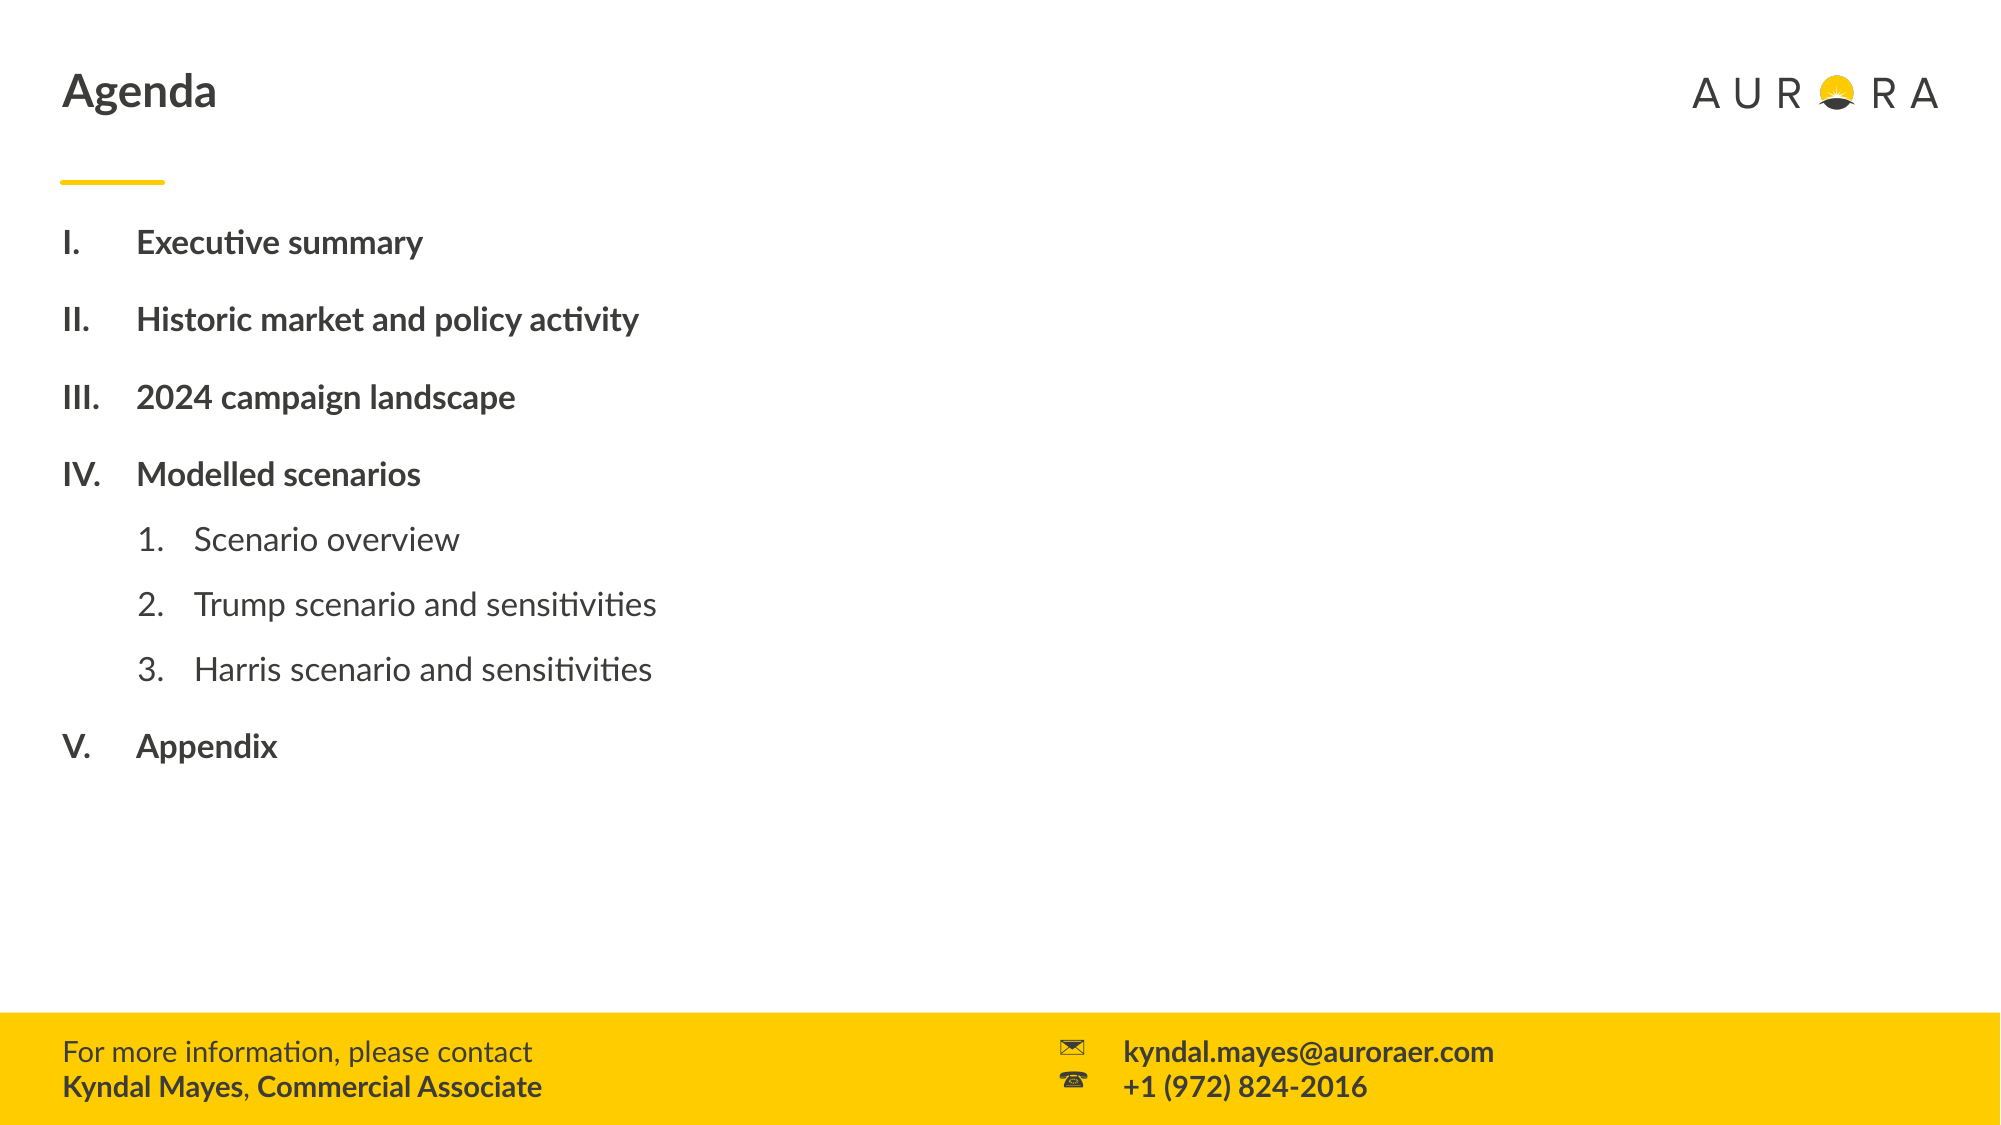

Executive summary
Historic market and policy activity
2024 campaign landscape
Modelled scenarios
Scenario overview
Trump scenario and sensitivities
Harris scenario and sensitivities
Appendix

 	 kyndal.mayes@auroraer.com
 	 +1 (972) 824-2016
For more information, please contact
Kyndal Mayes, Commercial Associate